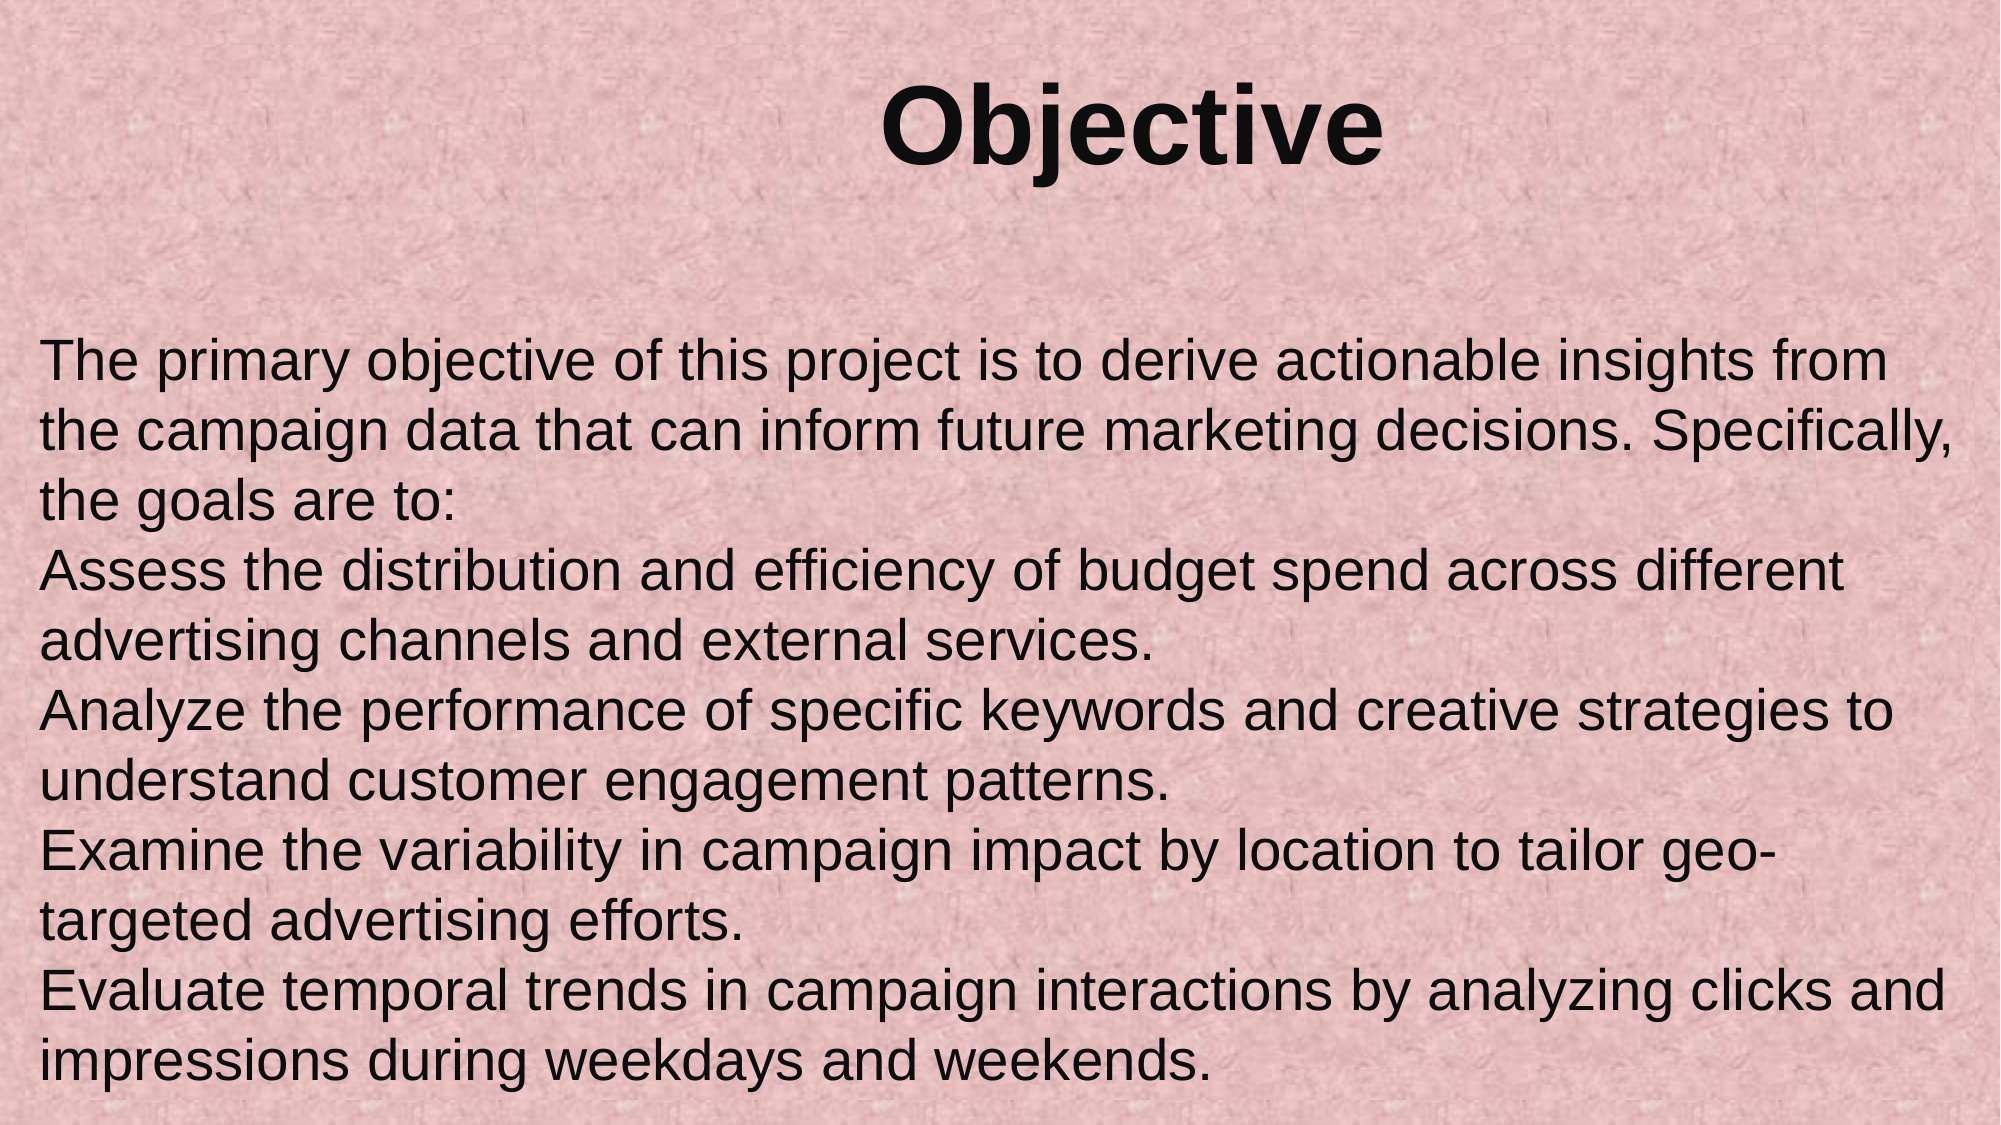

Objective

The primary objective of this project is to derive actionable insights from the campaign data that can inform future marketing decisions. Specifically, the goals are to:
Assess the distribution and efficiency of budget spend across different advertising channels and external services.
Analyze the performance of specific keywords and creative strategies to understand customer engagement patterns.
Examine the variability in campaign impact by location to tailor geo-targeted advertising efforts.
Evaluate temporal trends in campaign interactions by analyzing clicks and impressions during weekdays and weekends.